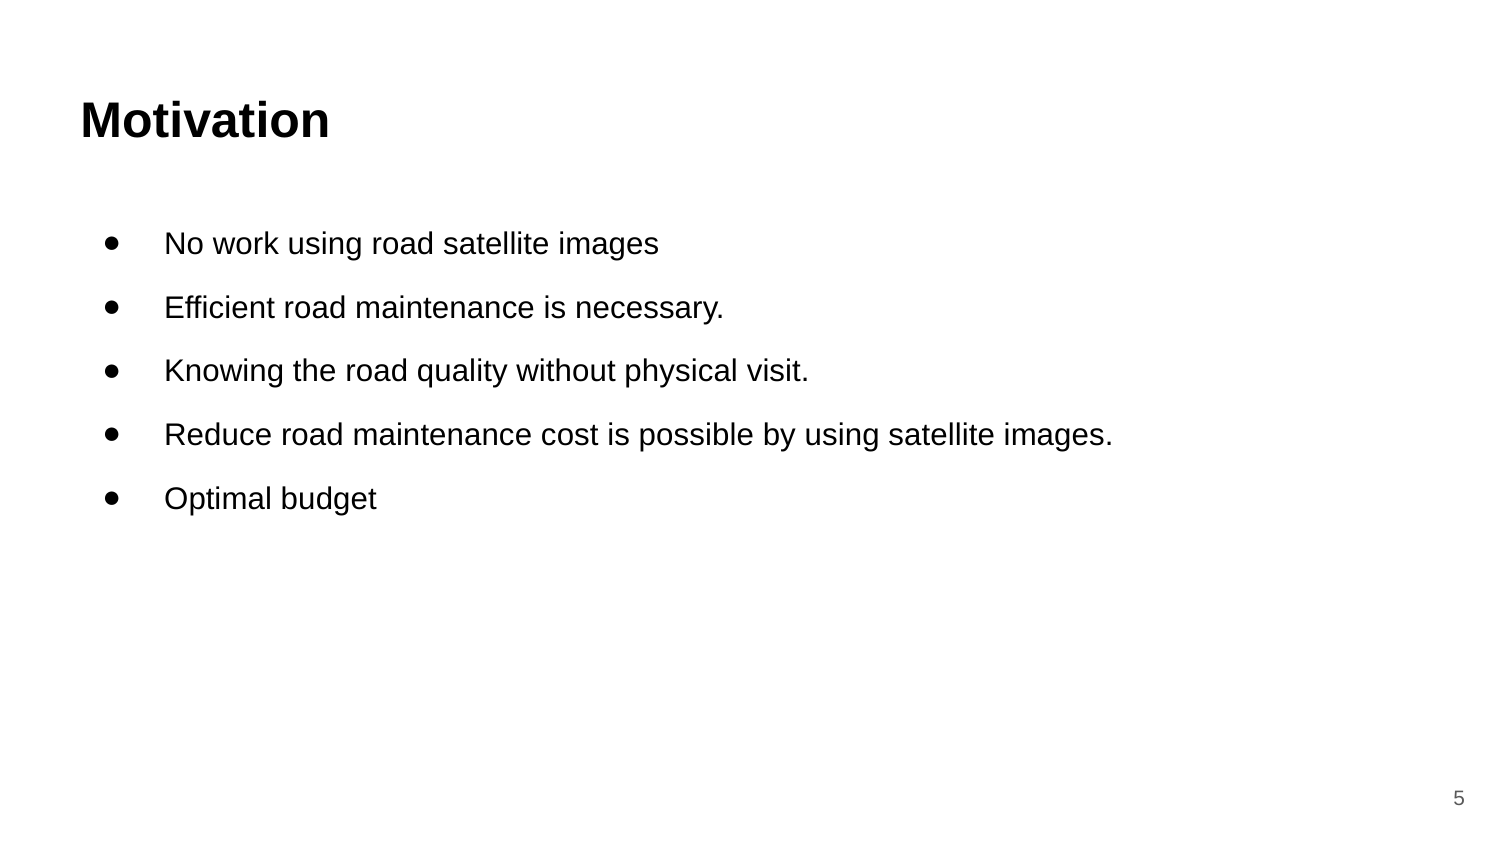

# Motivation
 No work using road satellite images
 Efficient road maintenance is necessary.
 Knowing the road quality without physical visit.
 Reduce road maintenance cost is possible by using satellite images.
 Optimal budget

5